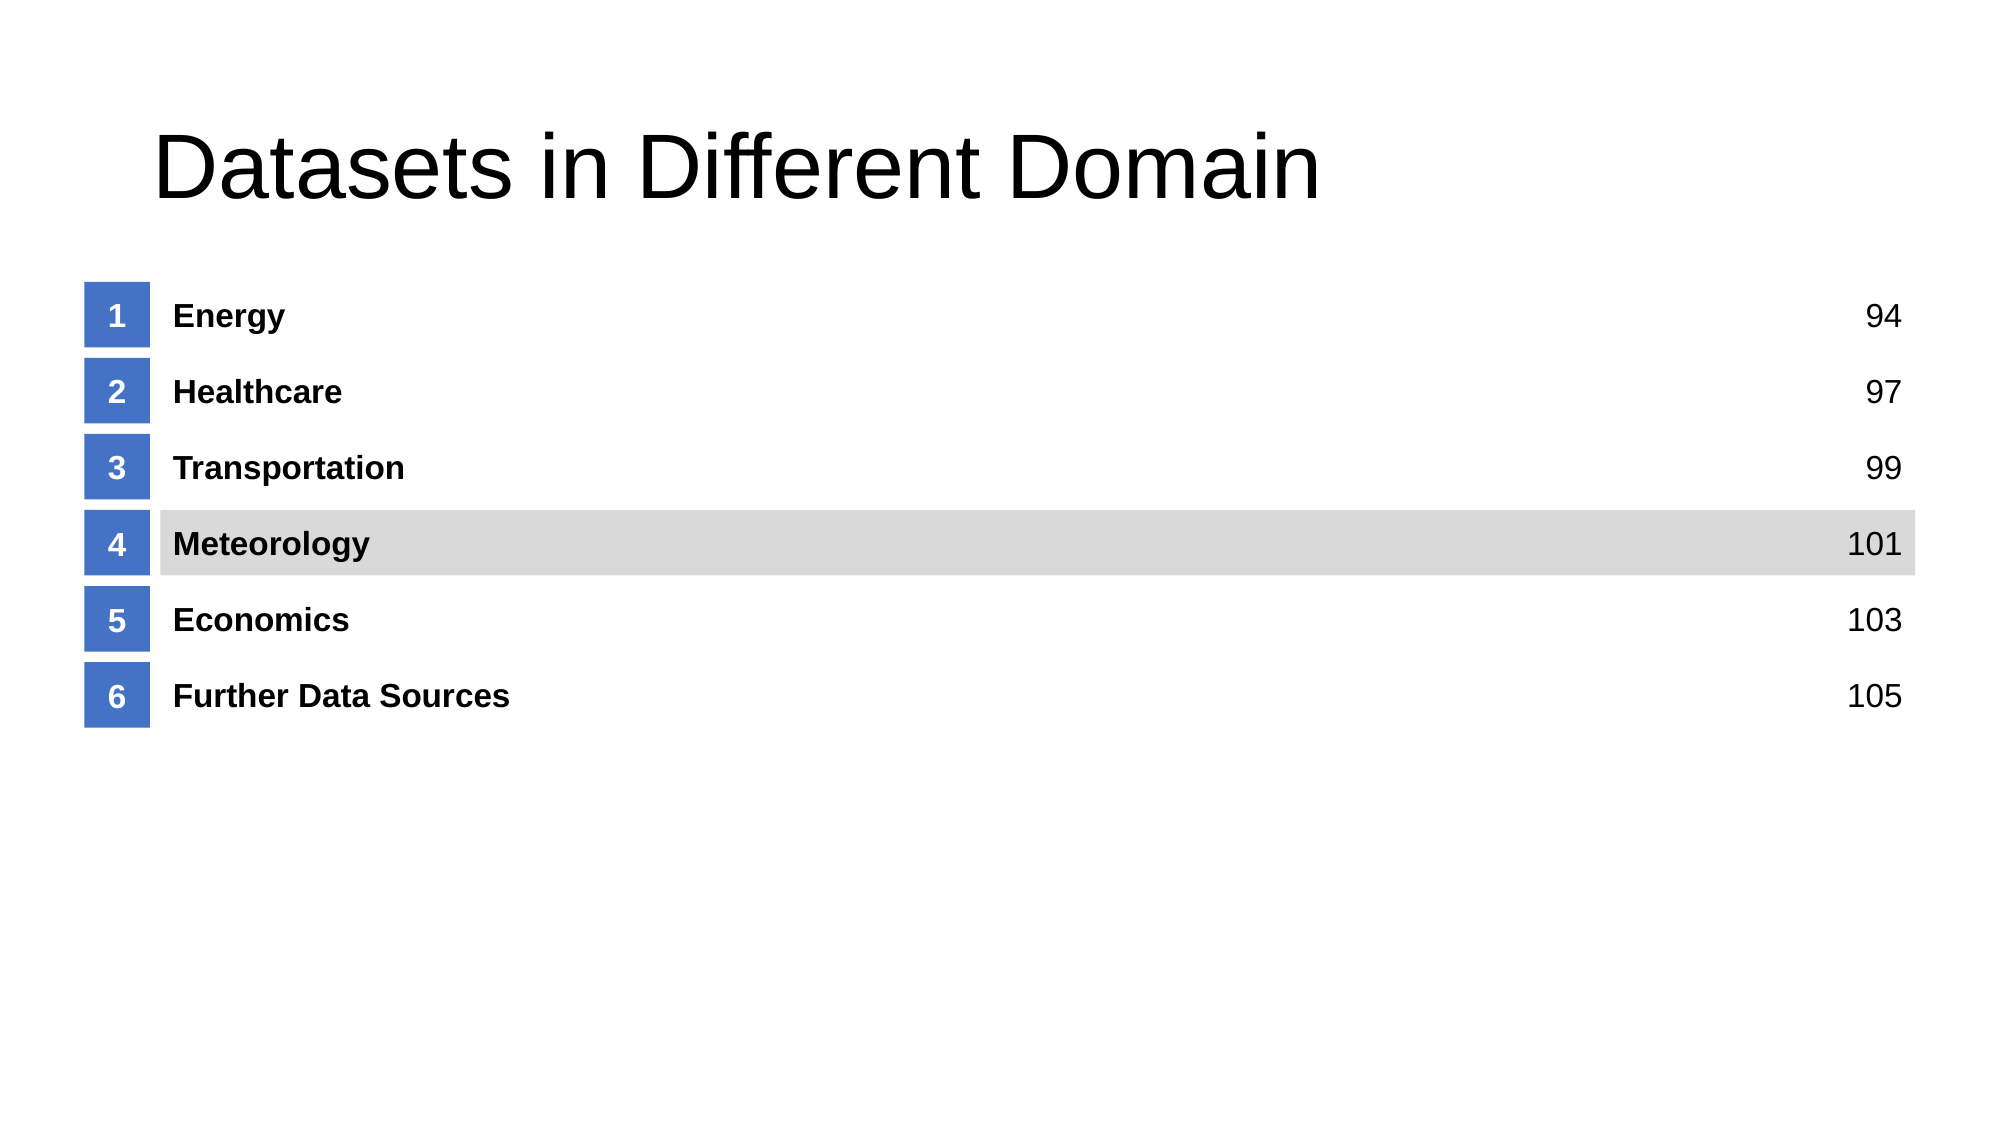

# Datasets in Different Domain
1
Energy
94
2
Healthcare
97
3
Transportation
99
4

Meteorology
101
5
Economics
103
6
Further Data Sources
105